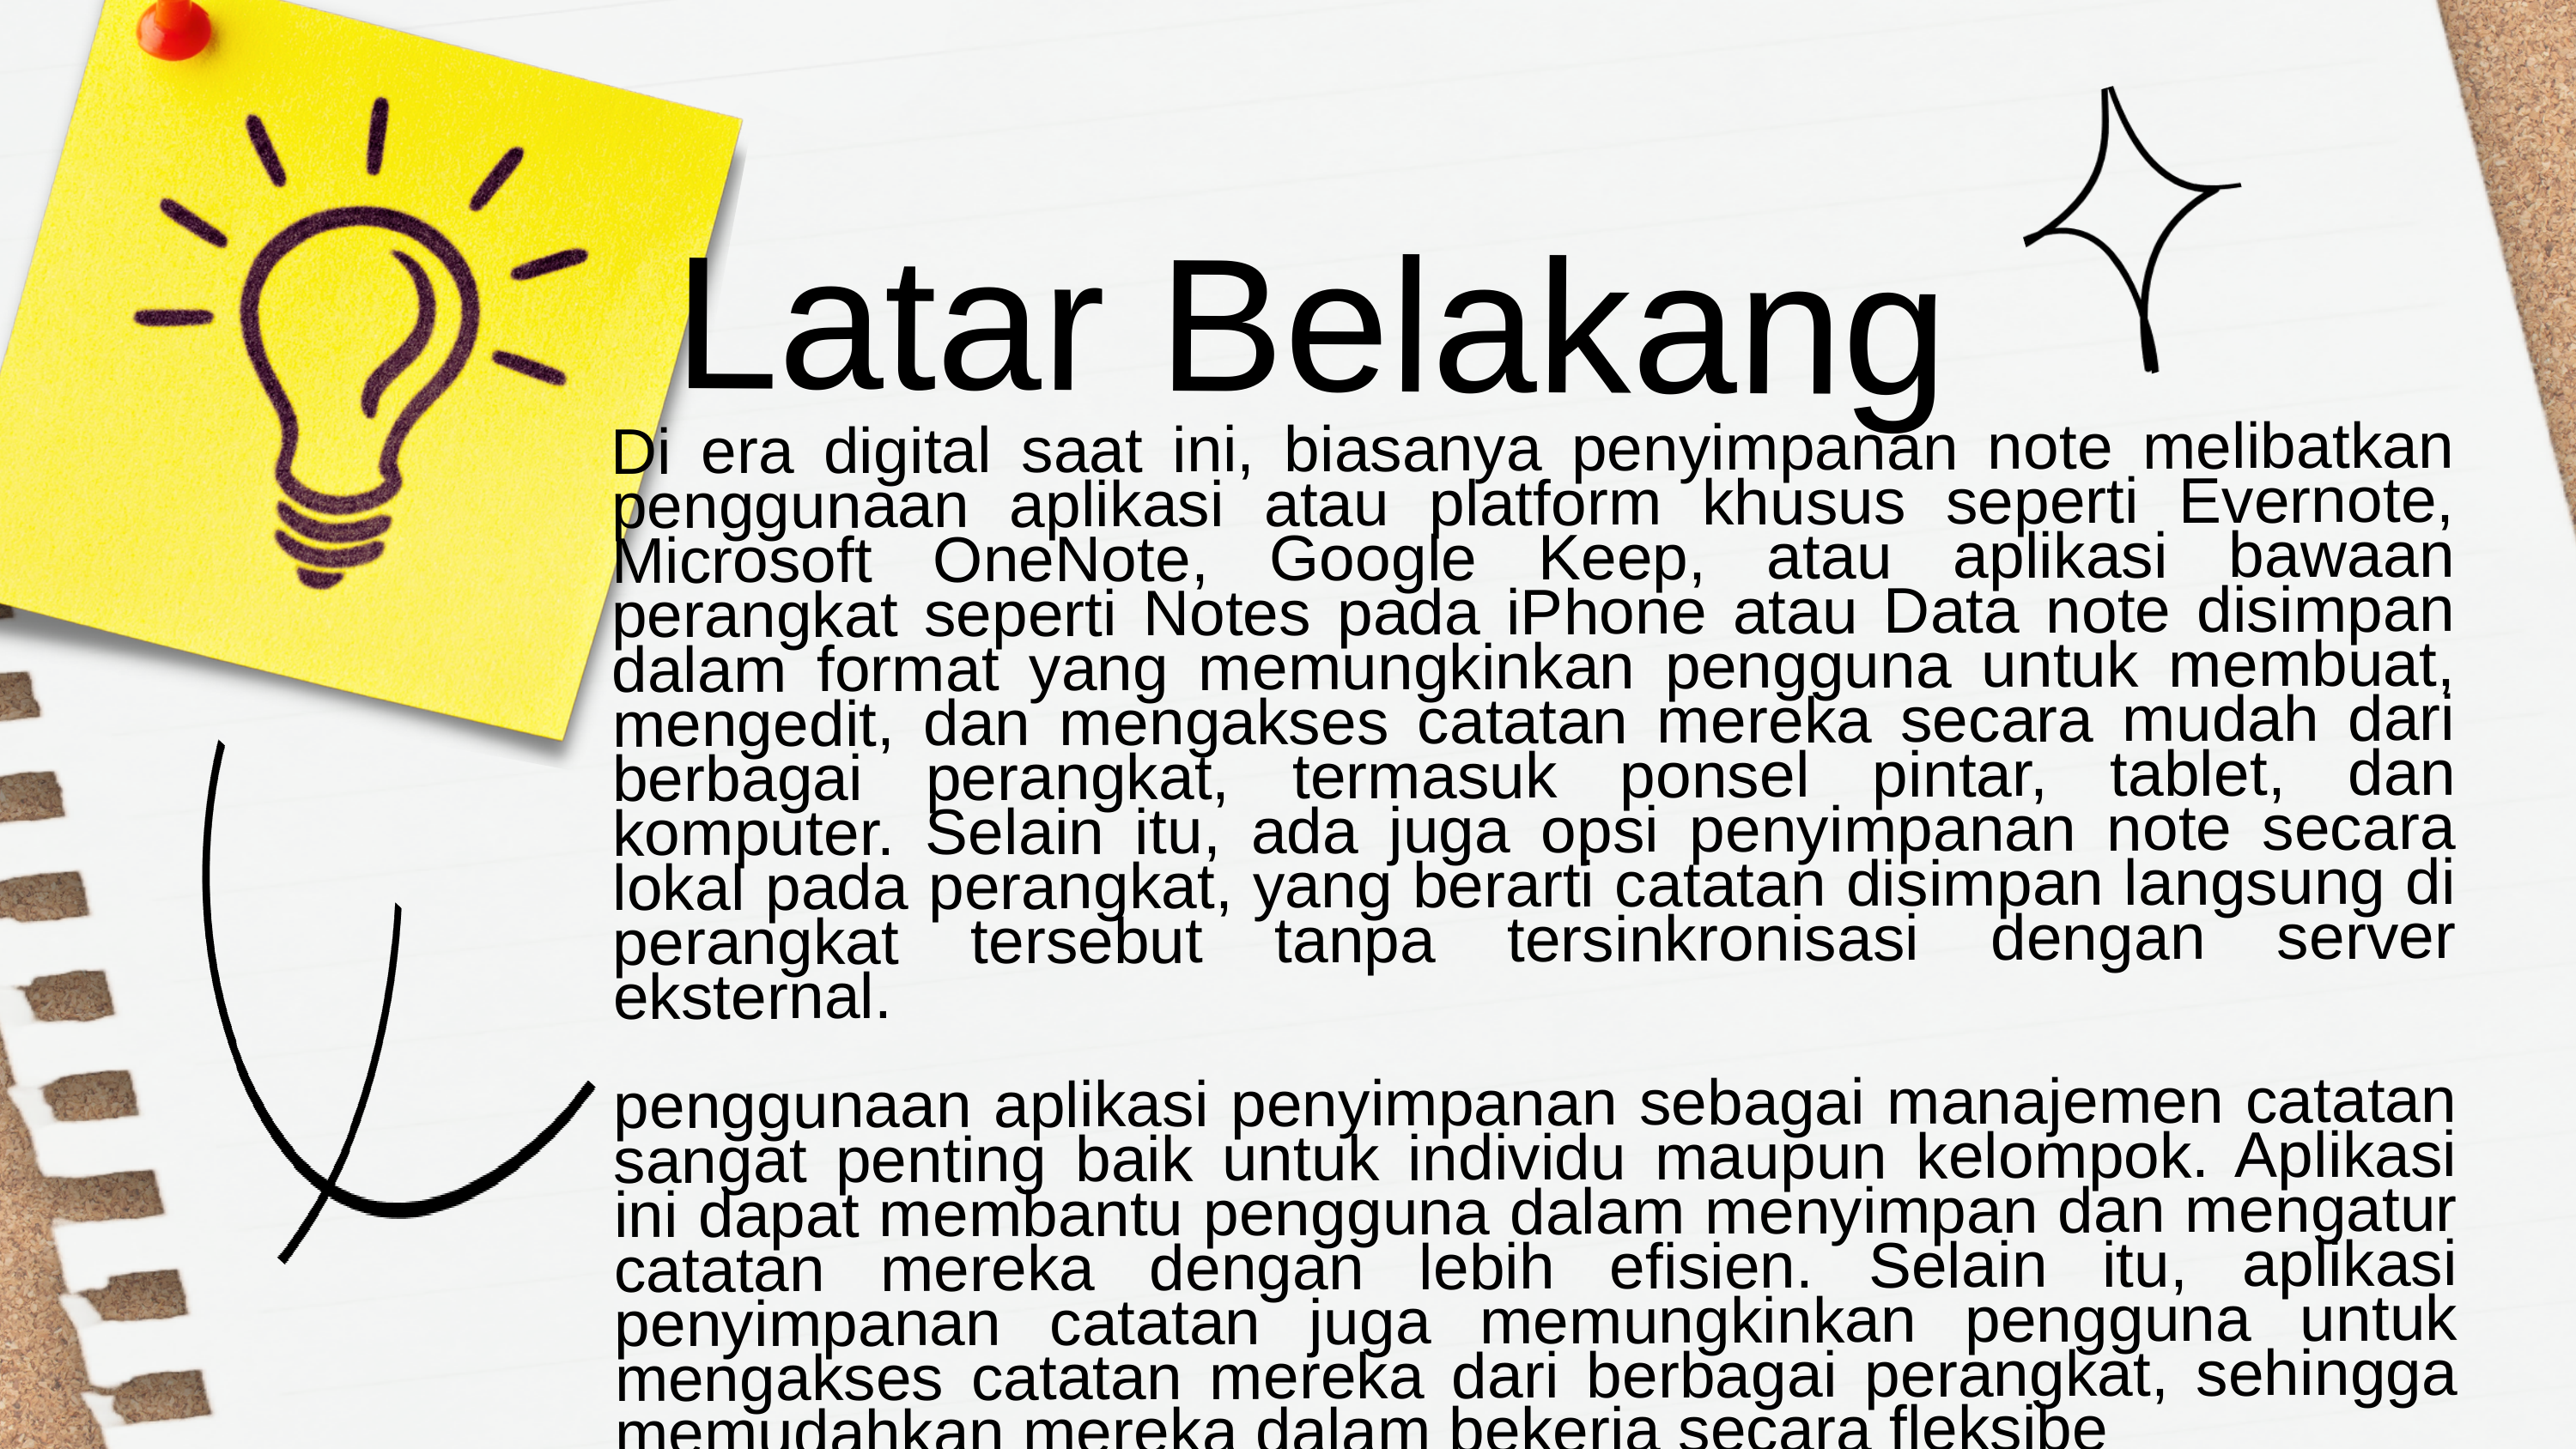

Latar Belakang
Di era digital saat ini, biasanya penyimpanan note melibatkan penggunaan aplikasi atau platform khusus seperti Evernote, Microsoft OneNote, Google Keep, atau aplikasi bawaan perangkat seperti Notes pada iPhone atau Data note disimpan dalam format yang memungkinkan pengguna untuk membuat, mengedit, dan mengakses catatan mereka secara mudah dari berbagai perangkat, termasuk ponsel pintar, tablet, dan komputer. Selain itu, ada juga opsi penyimpanan note secara lokal pada perangkat, yang berarti catatan disimpan langsung di perangkat tersebut tanpa tersinkronisasi dengan server eksternal.

penggunaan aplikasi penyimpanan sebagai manajemen catatan sangat penting baik untuk individu maupun kelompok. Aplikasi ini dapat membantu pengguna dalam menyimpan dan mengatur catatan mereka dengan lebih efisien. Selain itu, aplikasi penyimpanan catatan juga memungkinkan pengguna untuk mengakses catatan mereka dari berbagai perangkat, sehingga memudahkan mereka dalam bekerja secara fleksibe